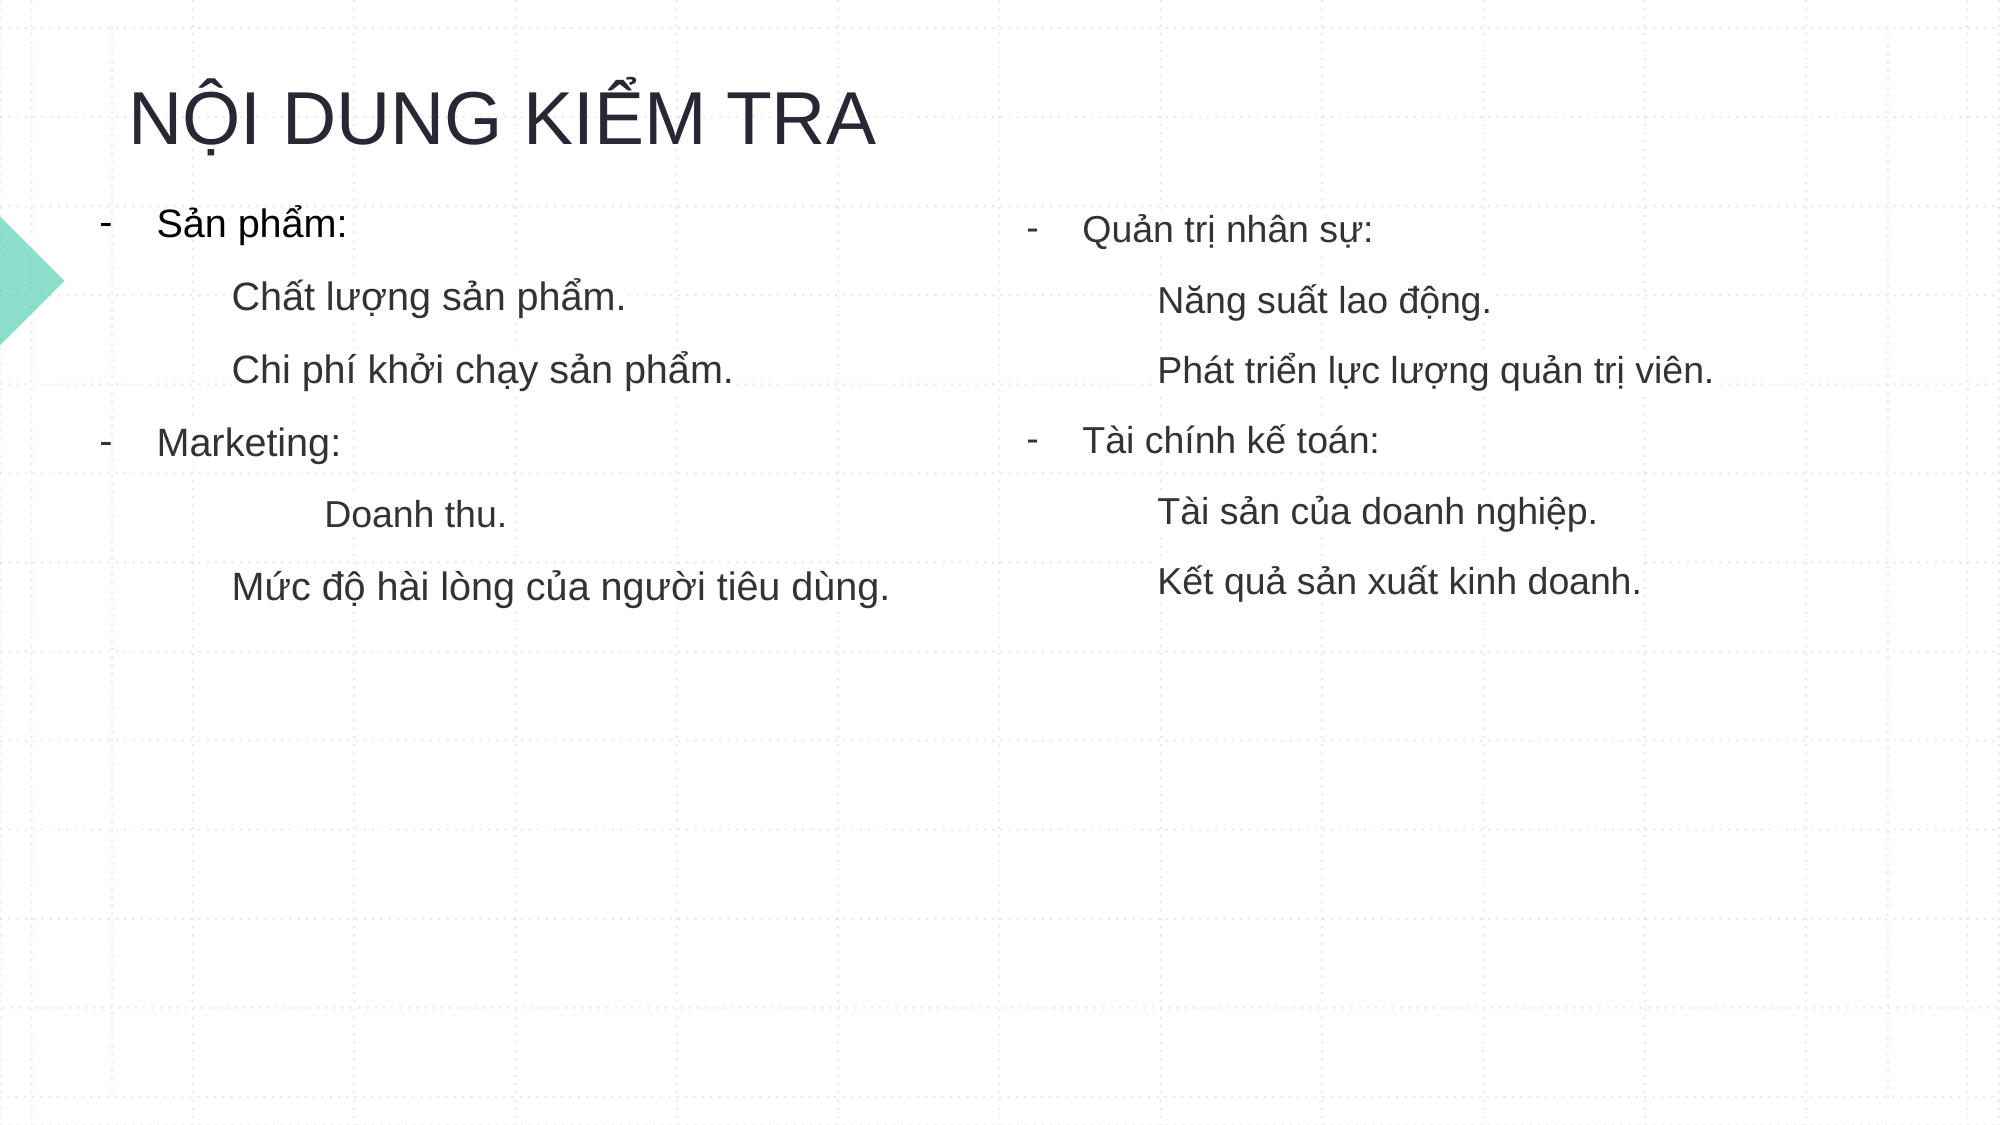

# NỘI DUNG KIỂM TRA
Sản phẩm:
Chất lượng sản phẩm.
Chi phí khởi chạy sản phẩm.
Marketing:
	Doanh thu.
Mức độ hài lòng của người tiêu dùng.
Quản trị nhân sự:
Năng suất lao động.
Phát triển lực lượng quản trị viên.
Tài chính kế toán:
Tài sản của doanh nghiệp.
Kết quả sản xuất kinh doanh.